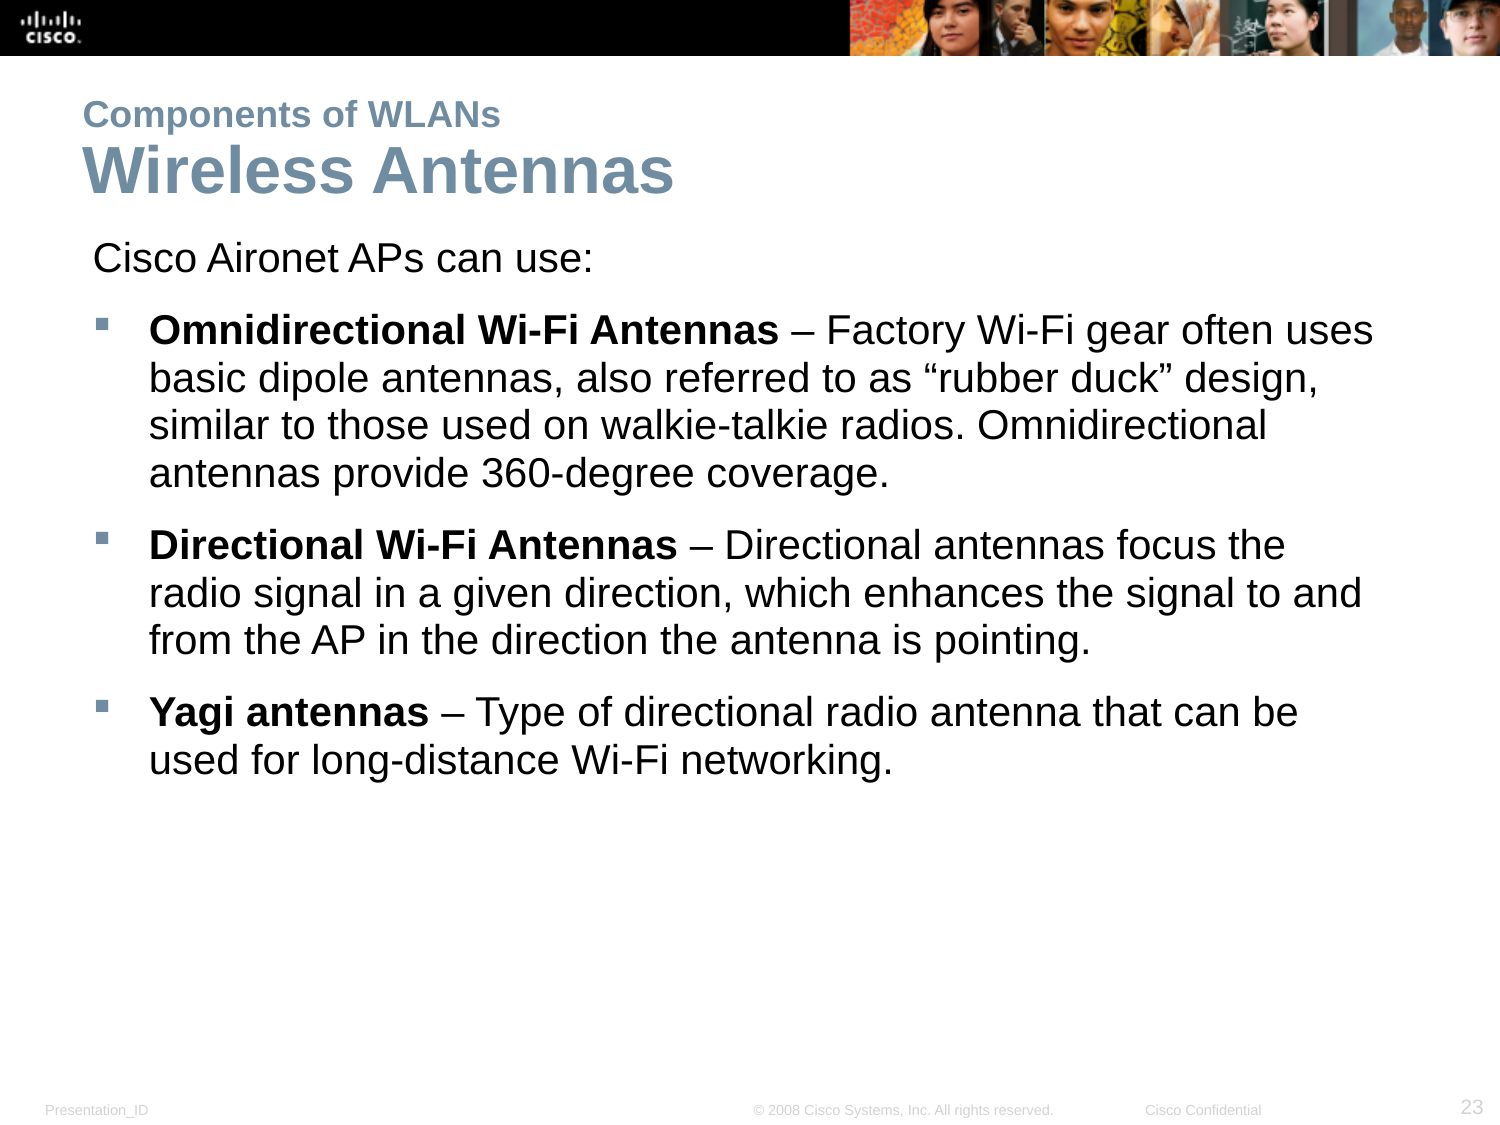

# Components of WLANs Wireless Antennas
Cisco Aironet APs can use:
Omnidirectional Wi-Fi Antennas – Factory Wi-Fi gear often uses basic dipole antennas, also referred to as “rubber duck” design, similar to those used on walkie-talkie radios. Omnidirectional antennas provide 360-degree coverage.
Directional Wi-Fi Antennas – Directional antennas focus the radio signal in a given direction, which enhances the signal to and from the AP in the direction the antenna is pointing.
Yagi antennas – Type of directional radio antenna that can be used for long-distance Wi-Fi networking.